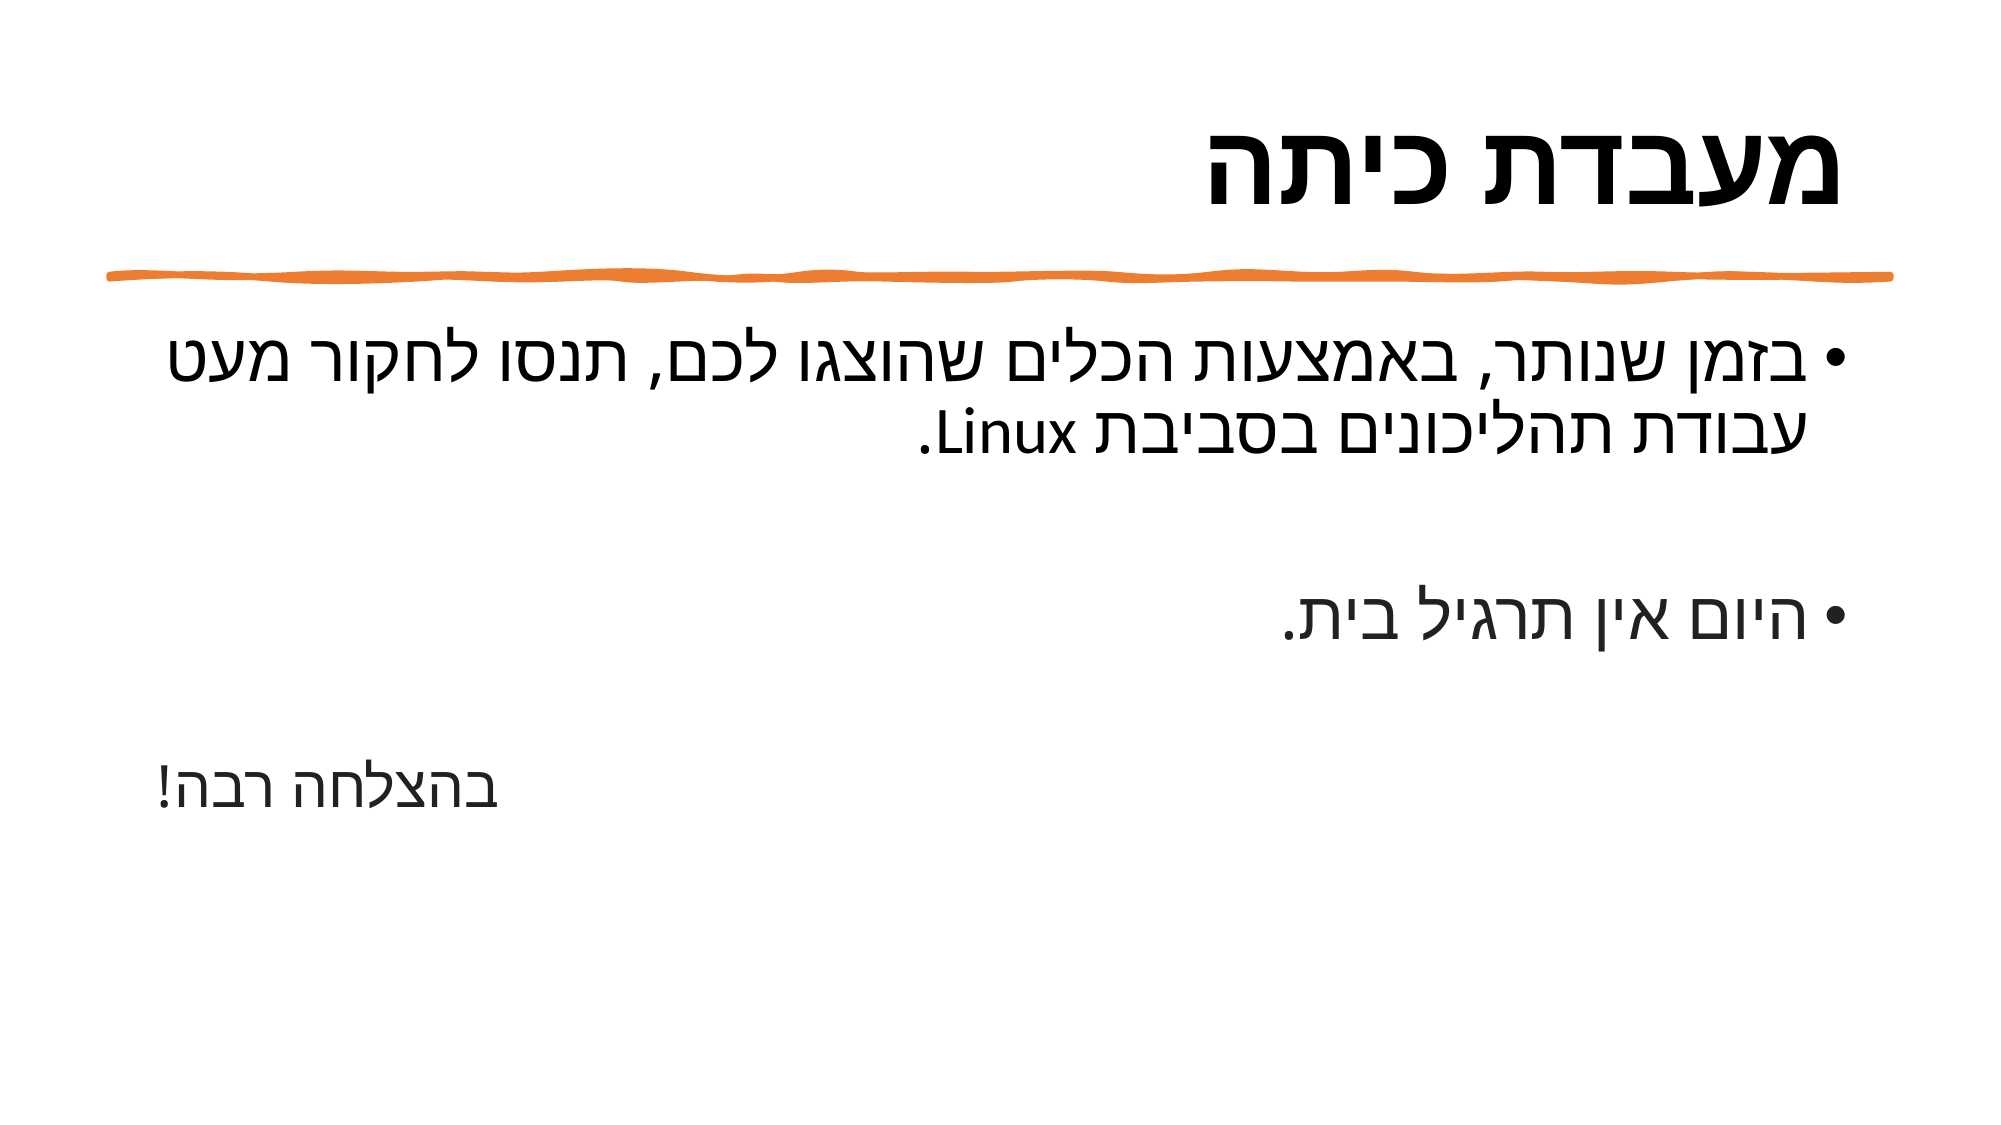

# מעבדת כיתה

בזמן שנותר, באמצעות הכלים שהוצגו לכם, תנסו לחקור מעט עבודת תהליכונים בסביבת Linux.

היום אין תרגיל בית.

בהצלחה רבה!